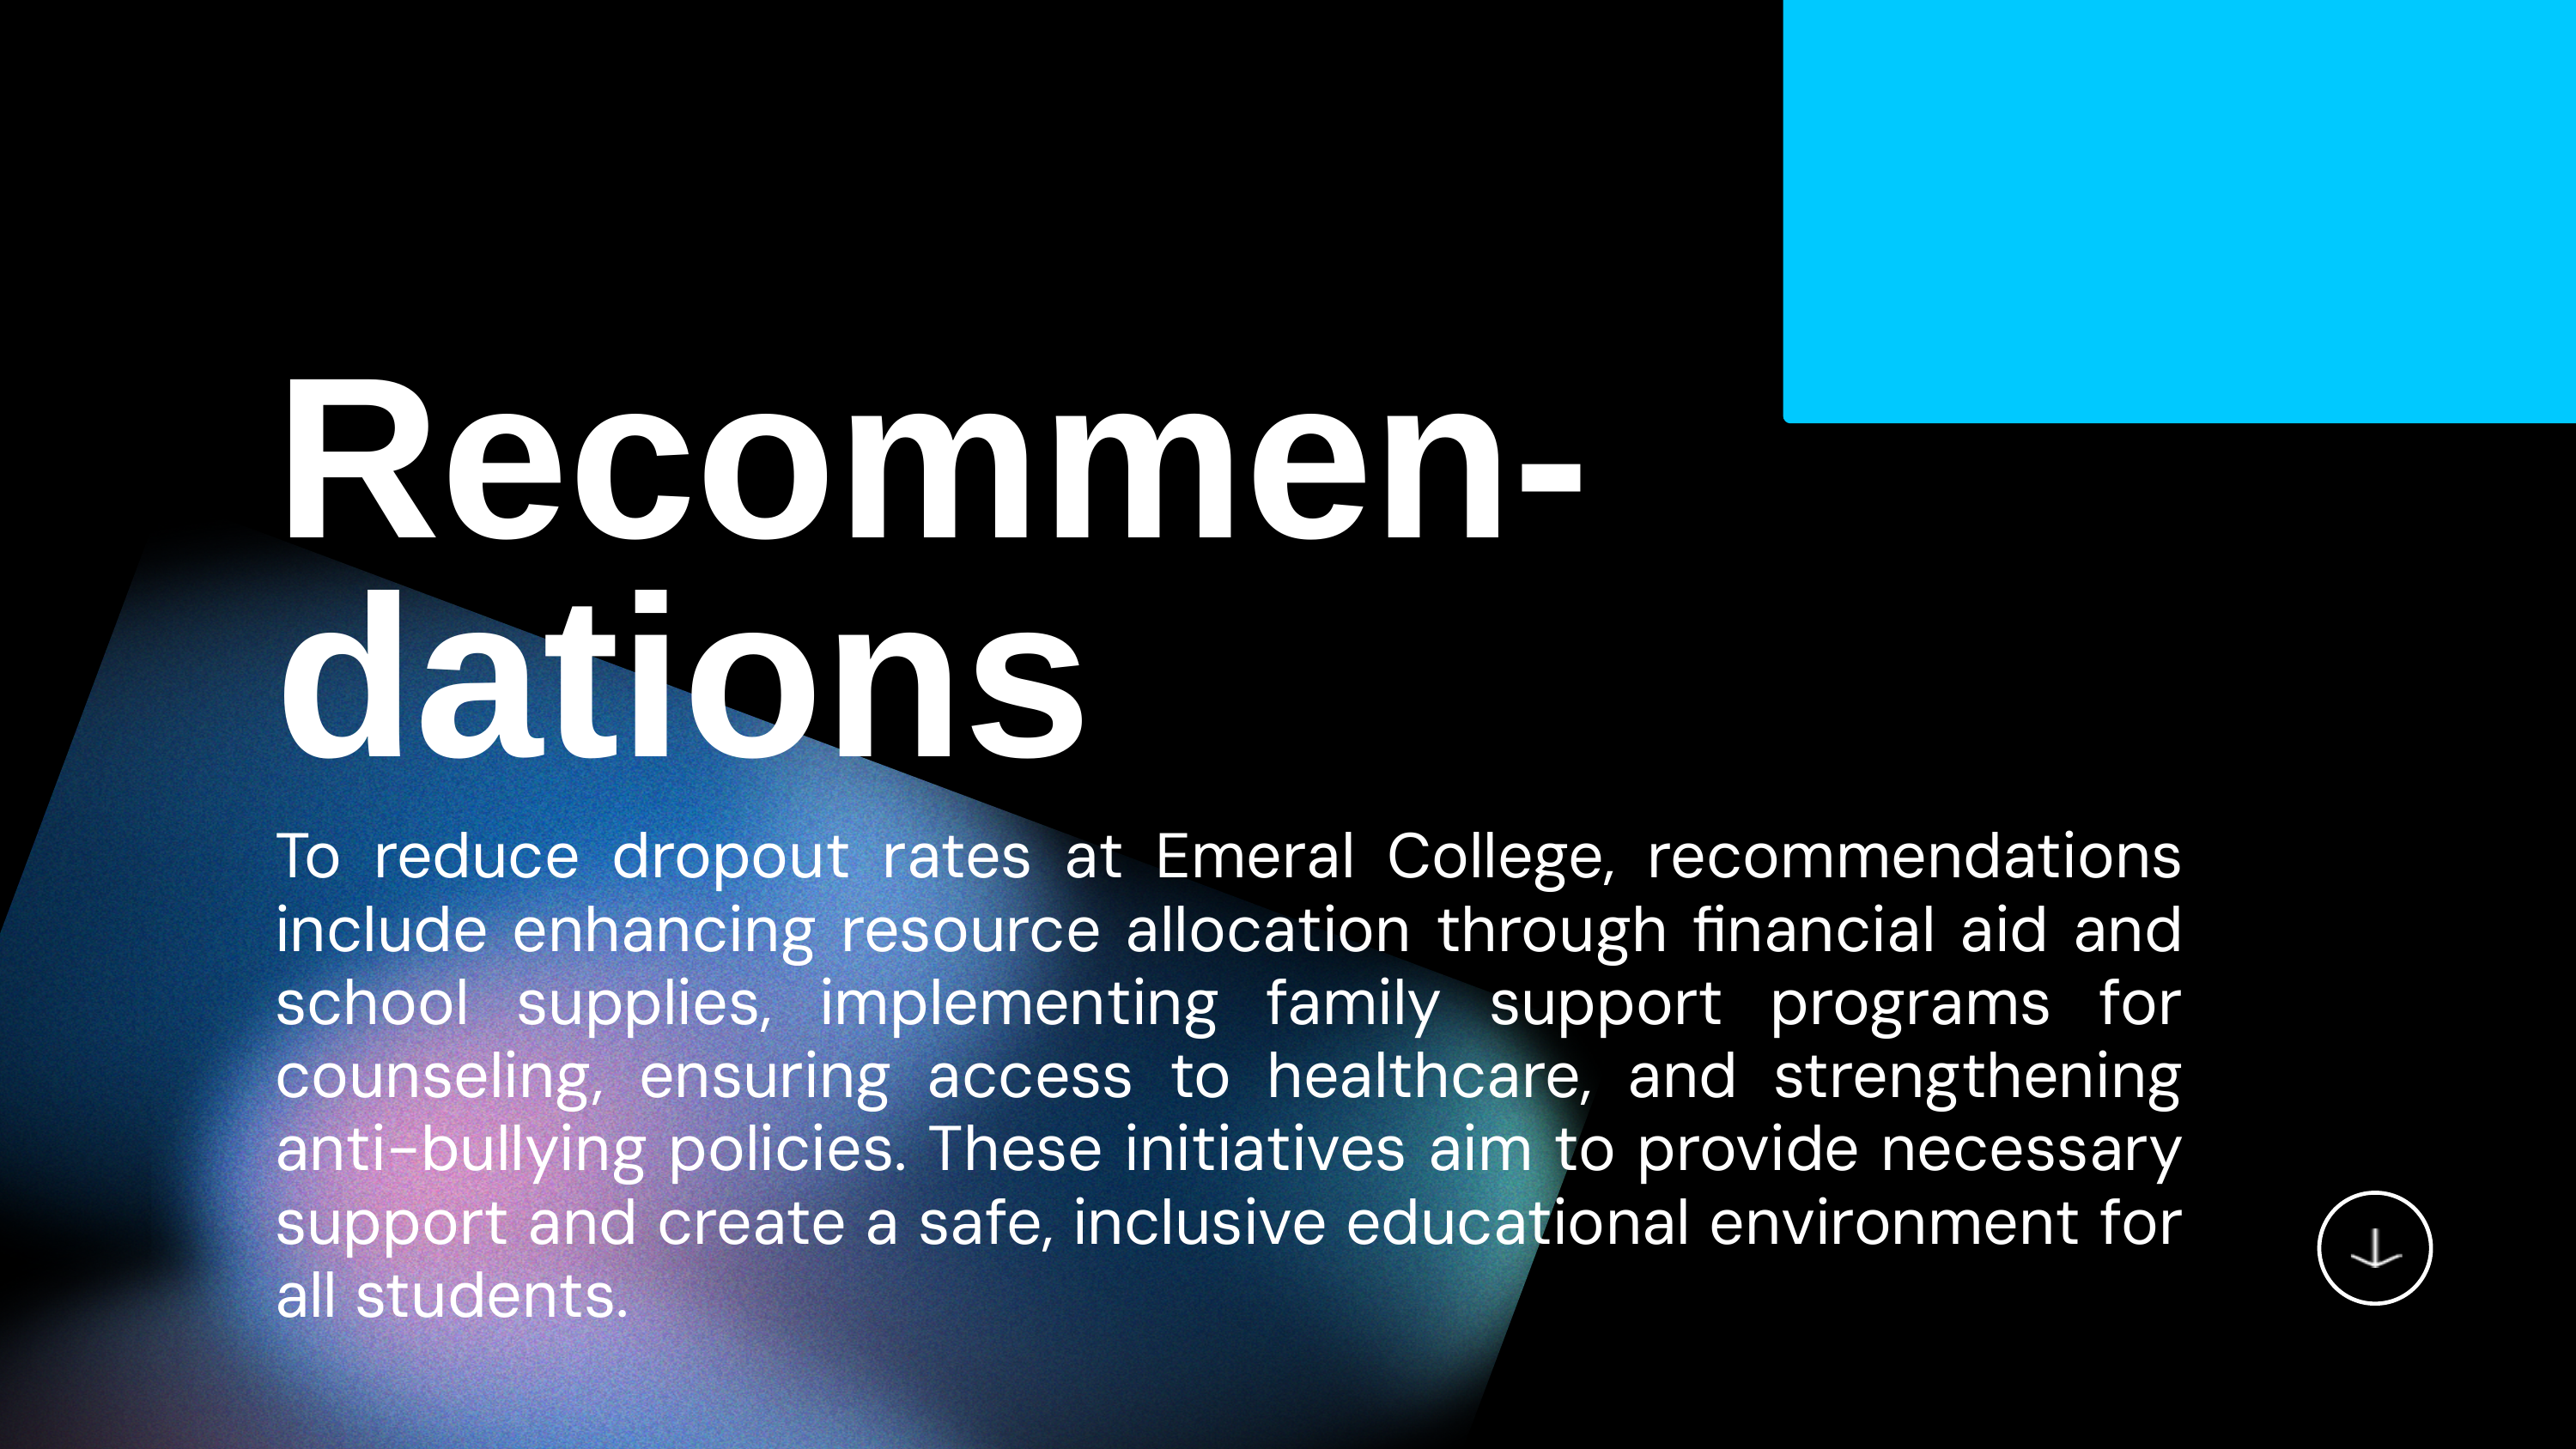

Recommen-dations

To reduce dropout rates at Emeral College, recommendations include enhancing resource allocation through financial aid and school supplies, implementing family support programs for counseling, ensuring access to healthcare, and strengthening anti-bullying policies. These initiatives aim to provide necessary support and create a safe, inclusive educational environment for all students.